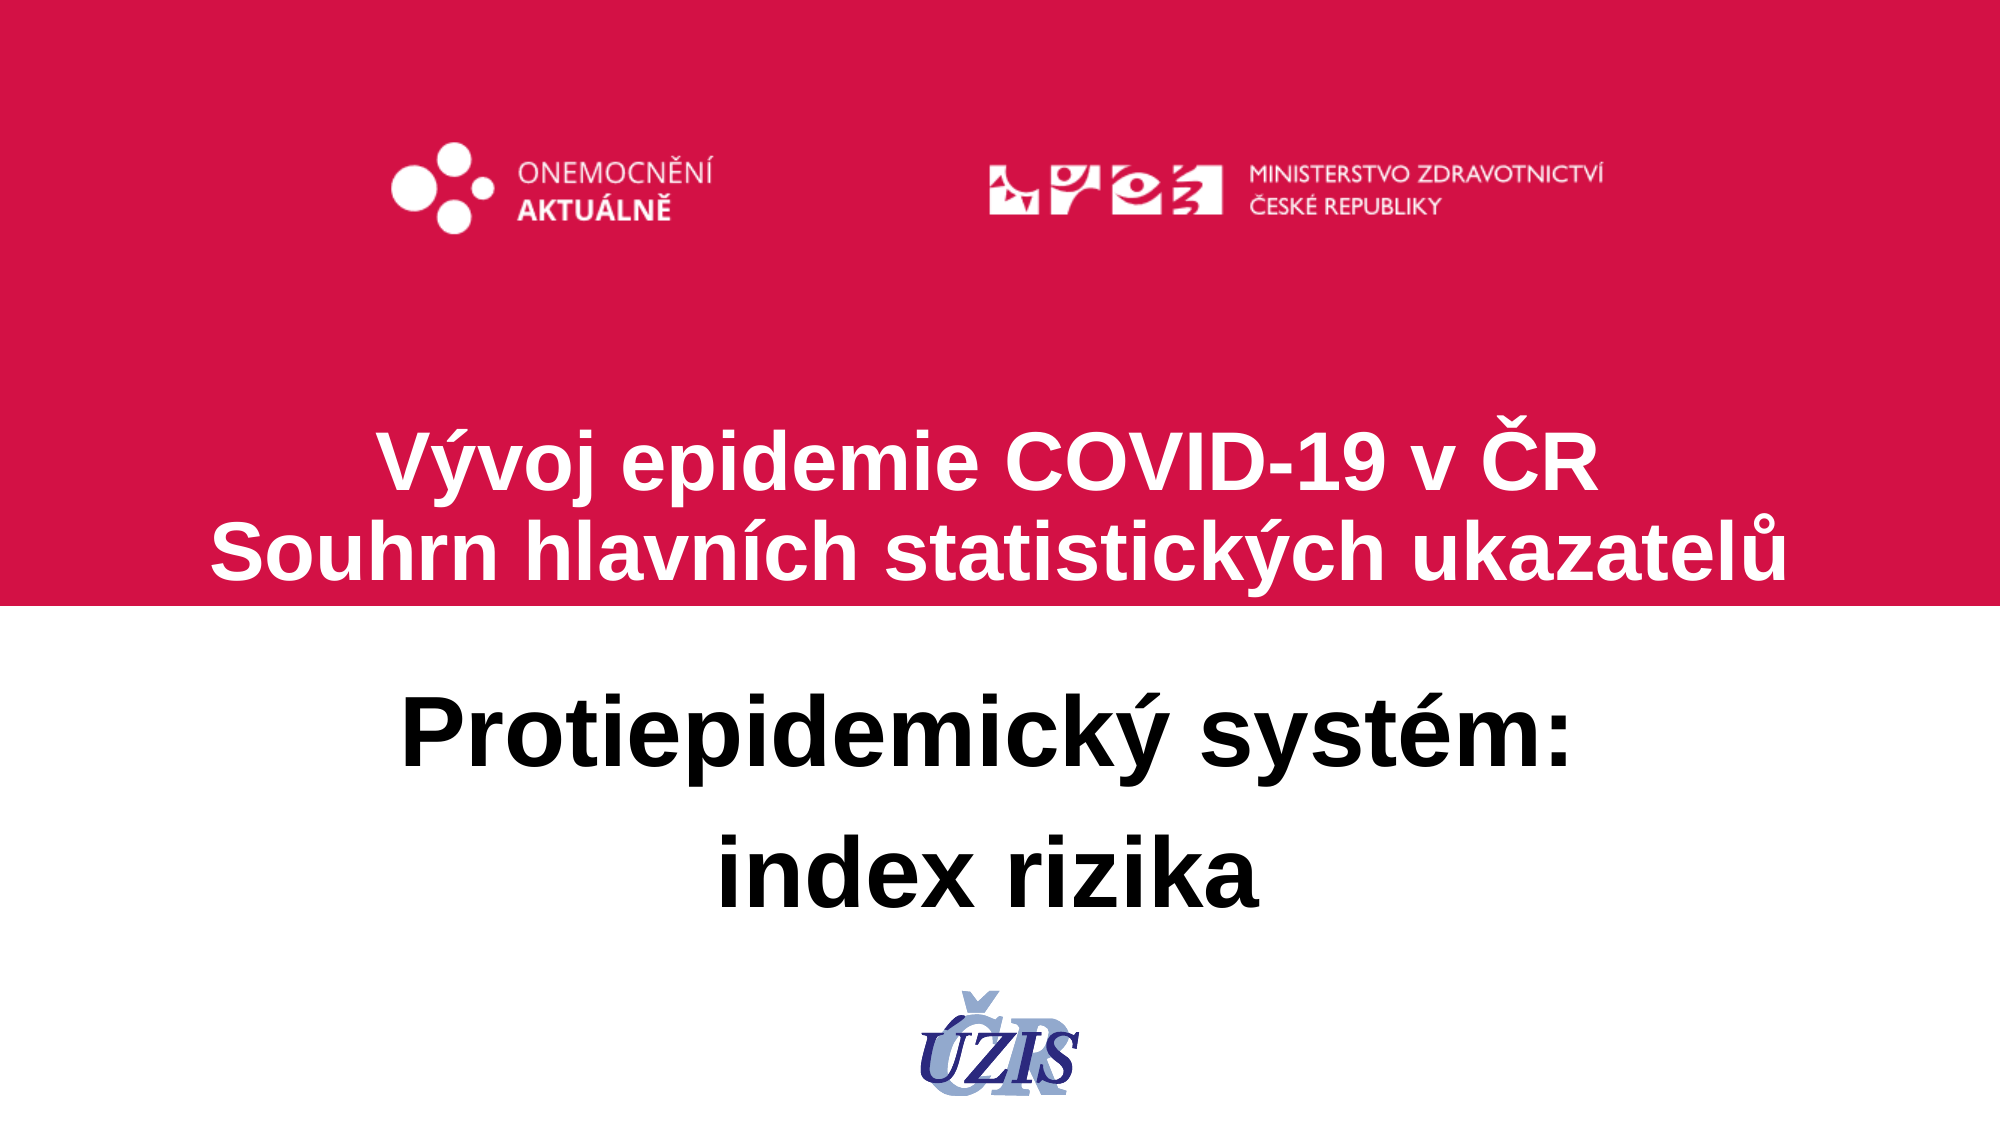

# Vývoj epidemie COVID-19 v ČR Souhrn hlavních statistických ukazatelů
Protiepidemický systém:
index rizika